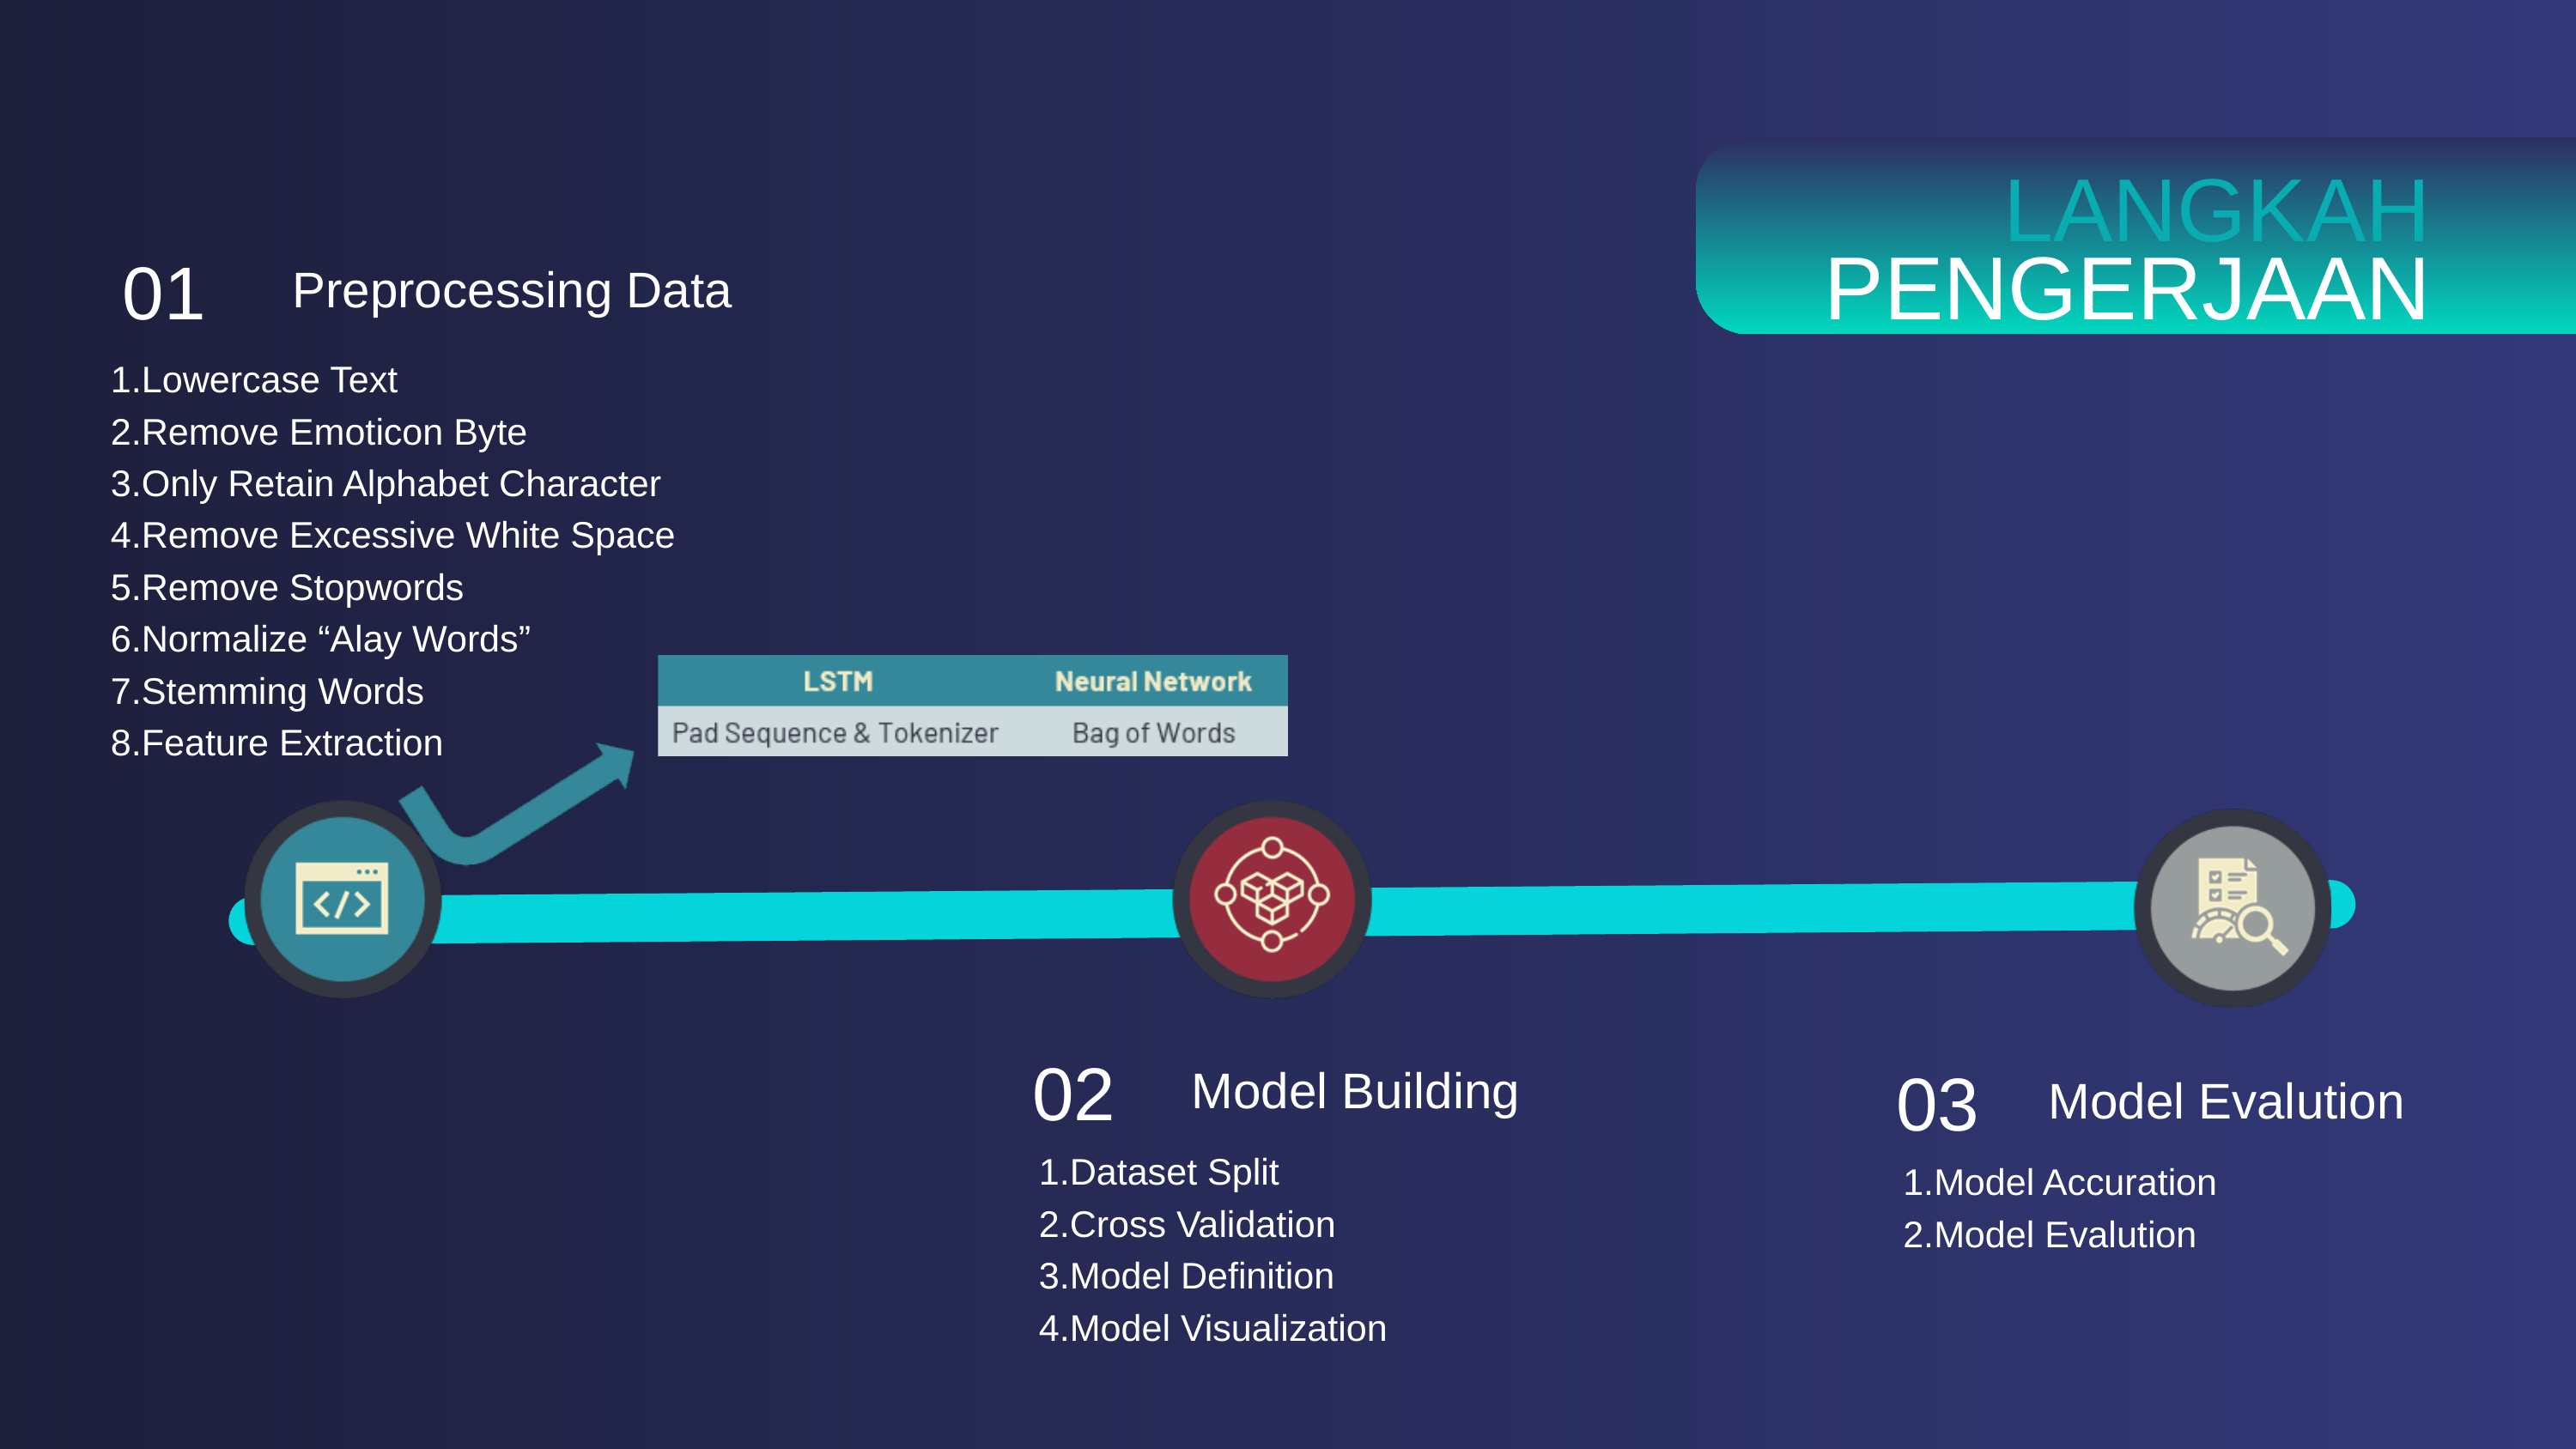

LANGKAH
PENGERJAAN
01
Preprocessing Data
1.Lowercase Text
2.Remove Emoticon Byte
3.Only Retain Alphabet Character
4.Remove Excessive White Space
5.Remove Stopwords
6.Normalize “Alay Words”
7.Stemming Words
8.Feature Extraction

02
Model Building
1.Dataset Split
2.Cross Validation
3.Model Definition
4.Model Visualization

03
Model Evalution
1.Model Accuration
2.Model Evalution